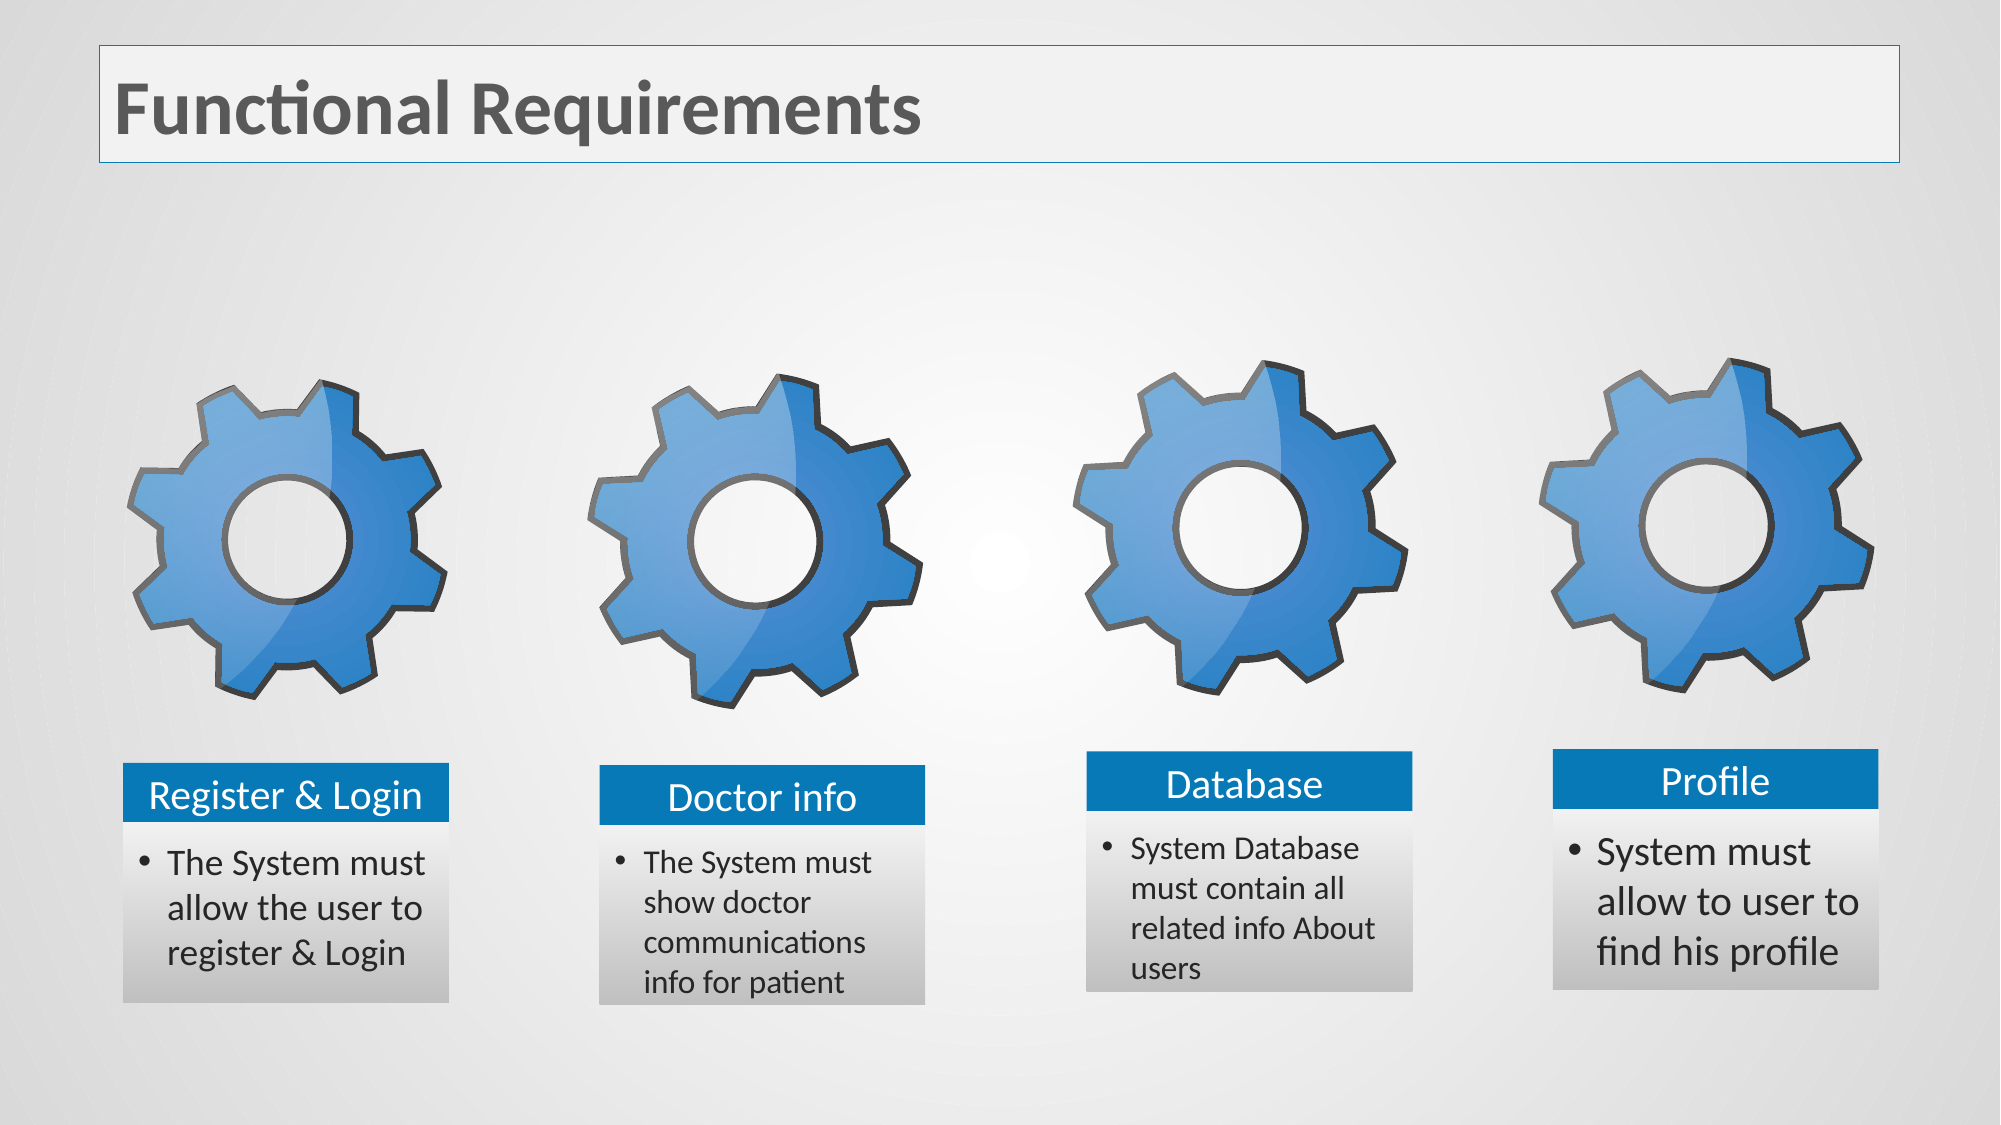

# Functional Requirements

Profile
System must allow to user to find his profile
Database
System Database must contain all related info About users
Register & Login
The System must allow the user to register & Login
Doctor info
The System must show doctor communications info for patient